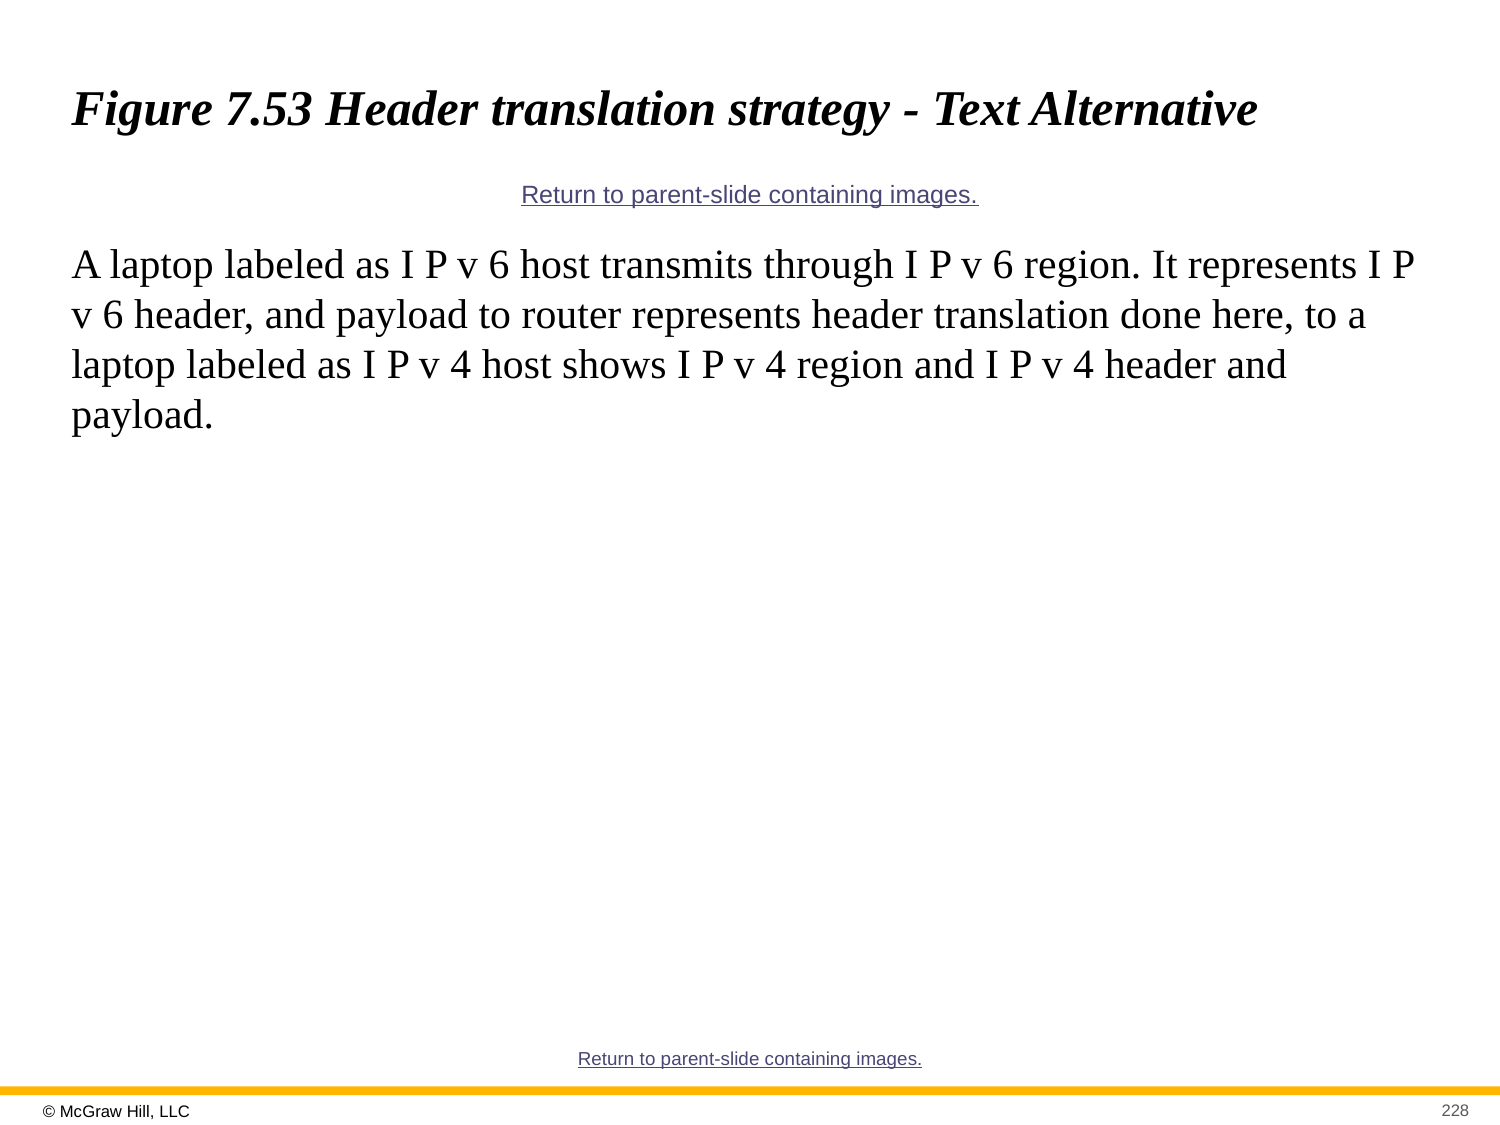

# Figure 7.53 Header translation strategy - Text Alternative
Return to parent-slide containing images.
A laptop labeled as I P v 6 host transmits through I P v 6 region. It represents I P v 6 header, and payload to router represents header translation done here, to a laptop labeled as I P v 4 host shows I P v 4 region and I P v 4 header and payload.
Return to parent-slide containing images.
228